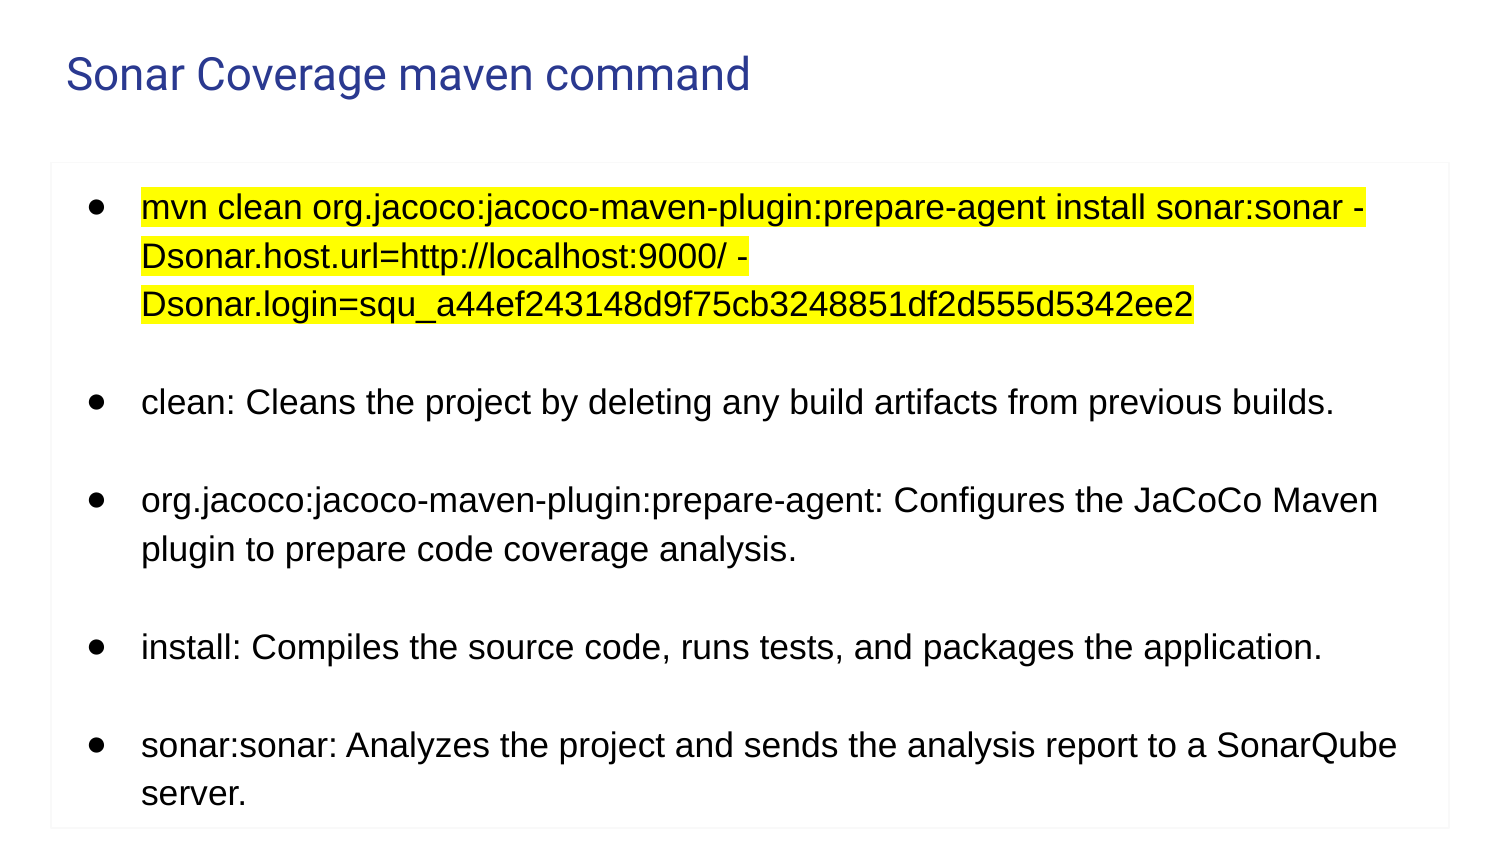

# Sonar Coverage maven command
mvn clean org.jacoco:jacoco-maven-plugin:prepare-agent install sonar:sonar -Dsonar.host.url=http://localhost:9000/ -Dsonar.login=squ_a44ef243148d9f75cb3248851df2d555d5342ee2

clean: Cleans the project by deleting any build artifacts from previous builds.

org.jacoco:jacoco-maven-plugin:prepare-agent: Configures the JaCoCo Maven plugin to prepare code coverage analysis.

install: Compiles the source code, runs tests, and packages the application.

sonar:sonar: Analyzes the project and sends the analysis report to a SonarQube server.